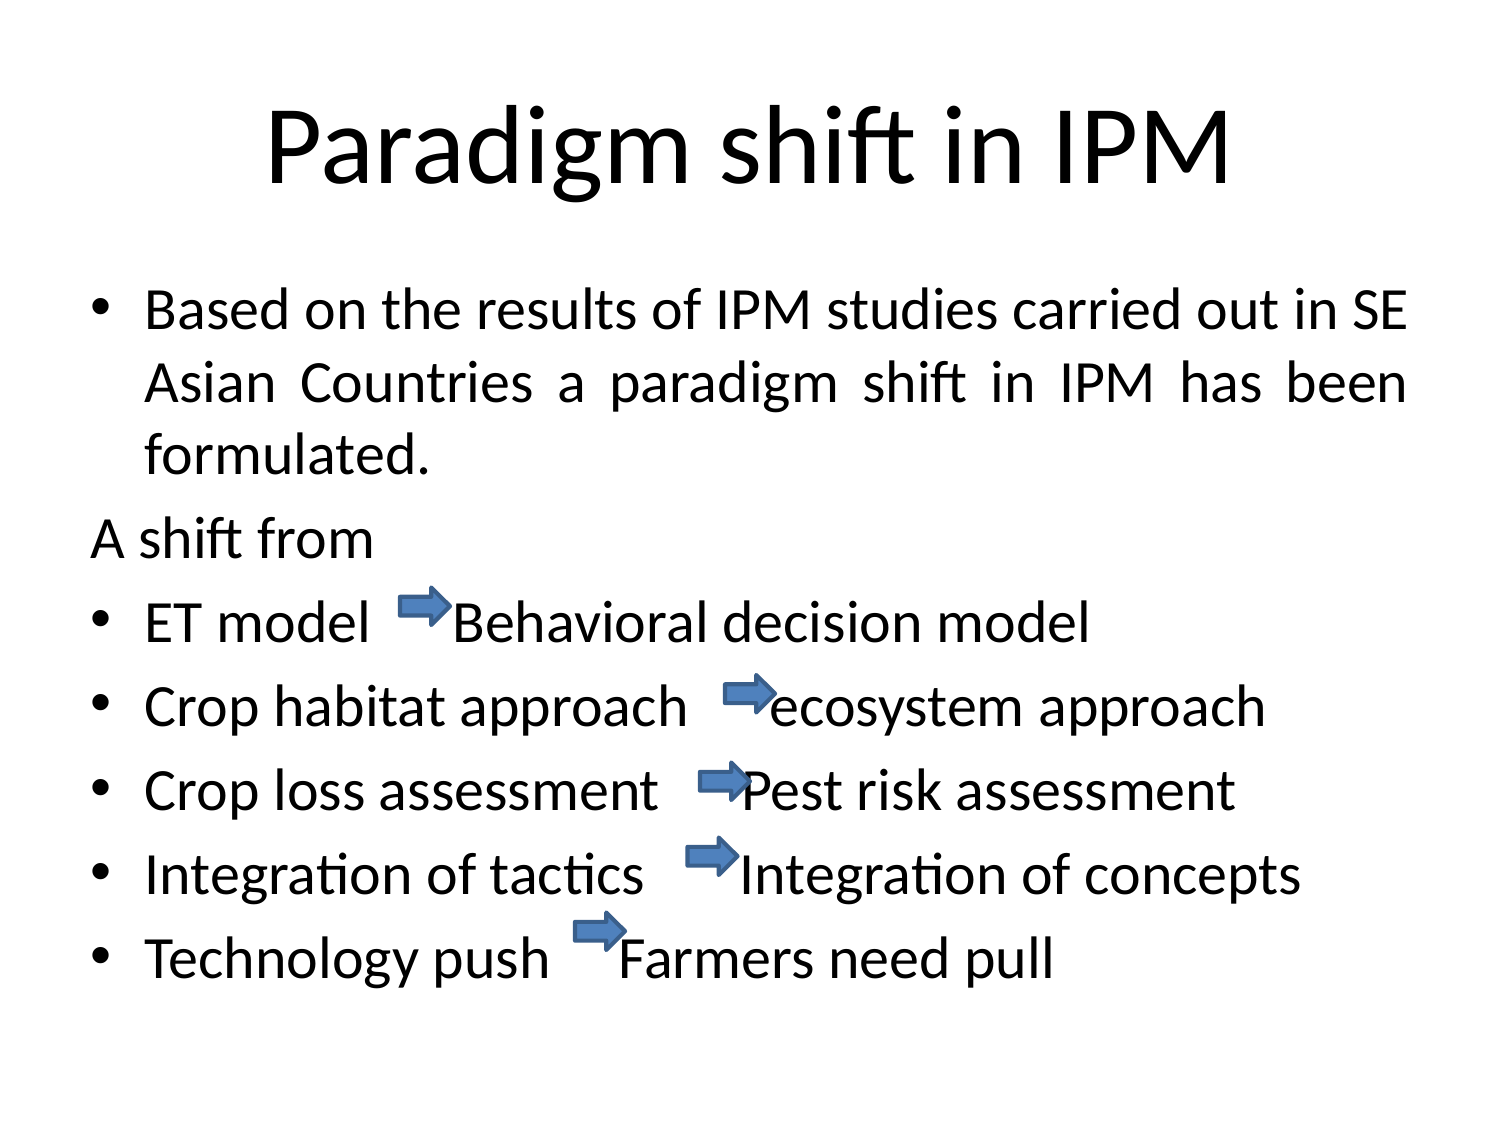

# Paradigm shift in IPM
Based on the results of IPM studies carried out in SE Asian Countries a paradigm shift in IPM has been formulated.
A shift from
ET model      Behavioral decision model
Crop habitat approach      ecosystem approach
Crop loss assessment      Pest risk assessment
Integration of tactics       Integration of concepts
Technology push     Farmers need pull